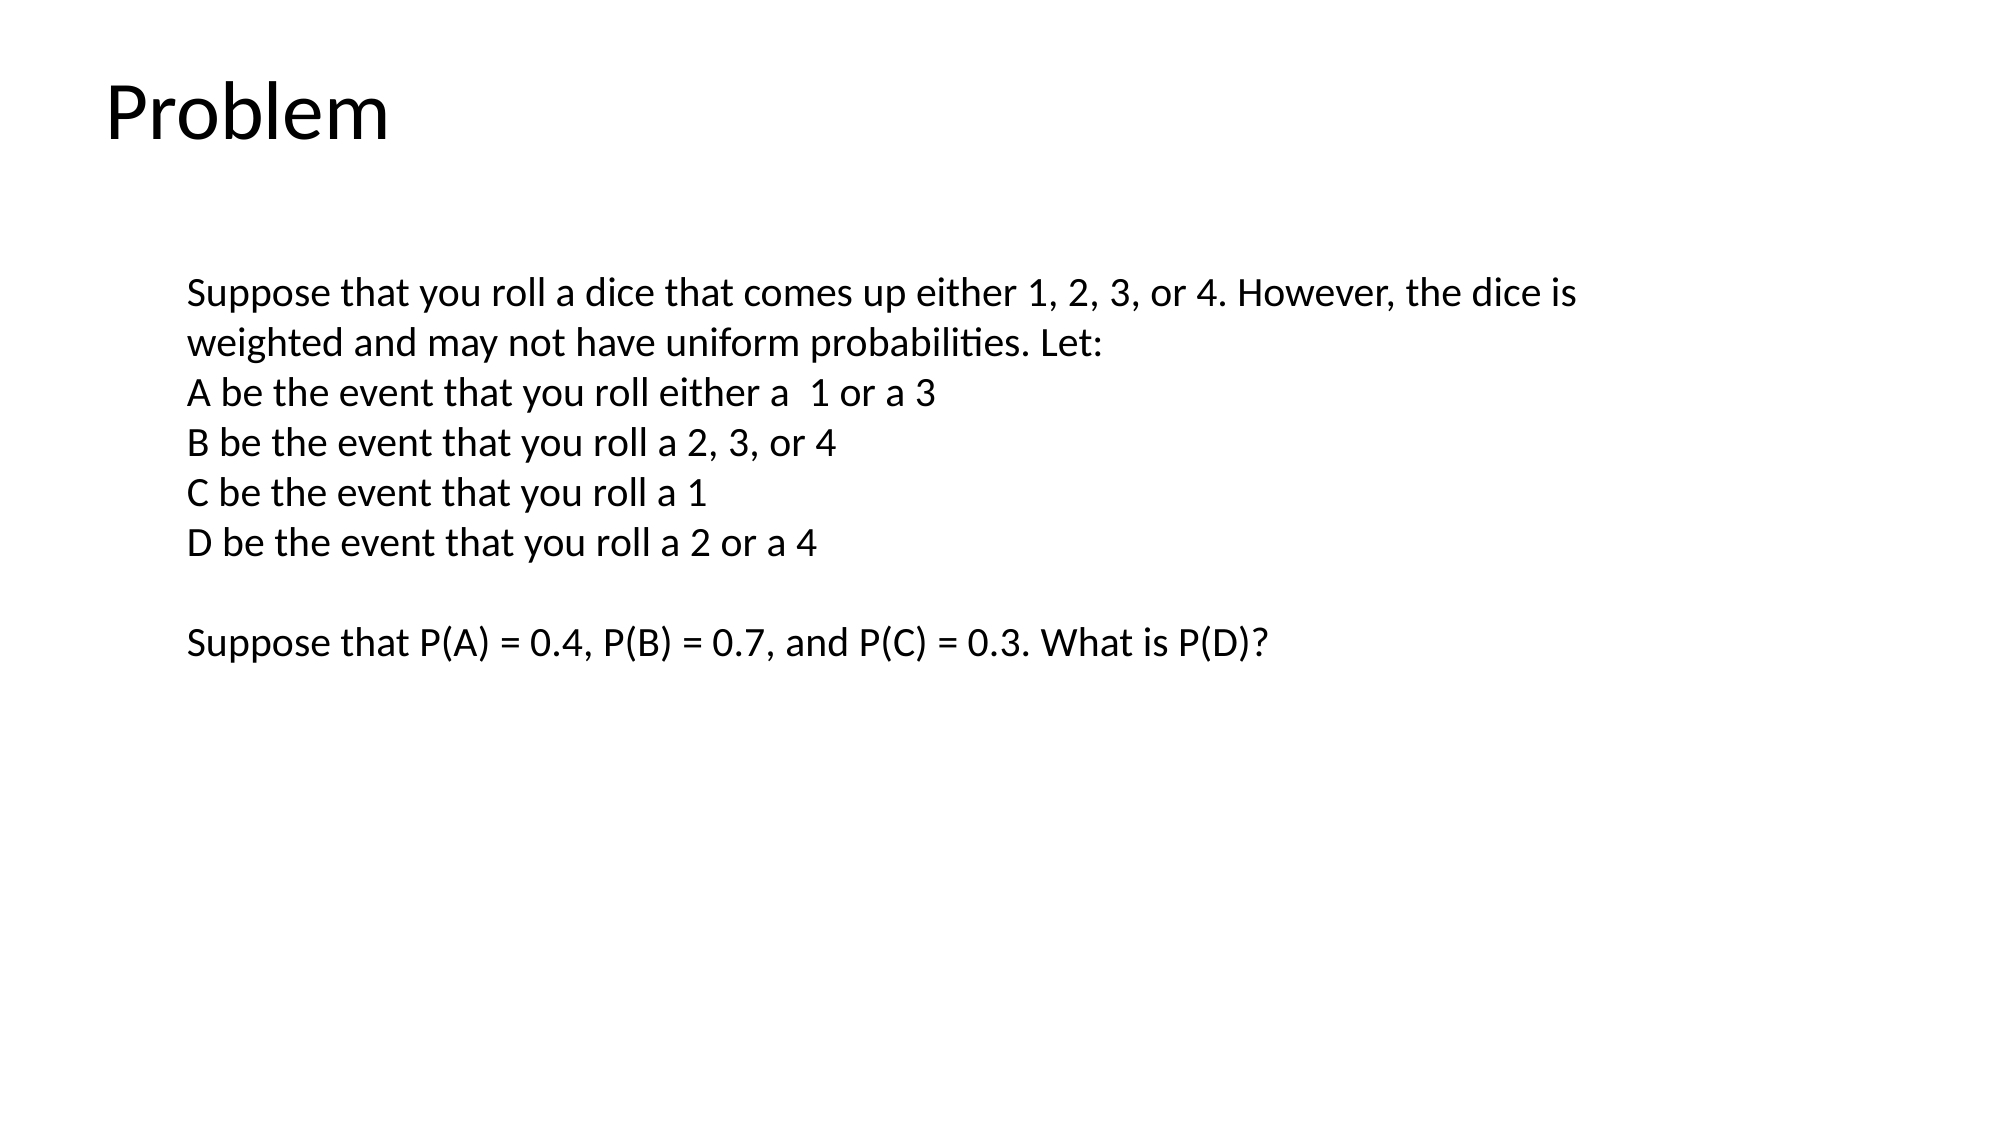

# Problem
Suppose that you roll a dice that comes up either 1, 2, 3, or 4. However, the dice is weighted and may not have uniform probabilities. Let:
A be the event that you roll either a  1 or a 3
B be the event that you roll a 2, 3, or 4
C be the event that you roll a 1
D be the event that you roll a 2 or a 4

Suppose that P(A) = 0.4, P(B) = 0.7, and P(C) = 0.3. What is P(D)?